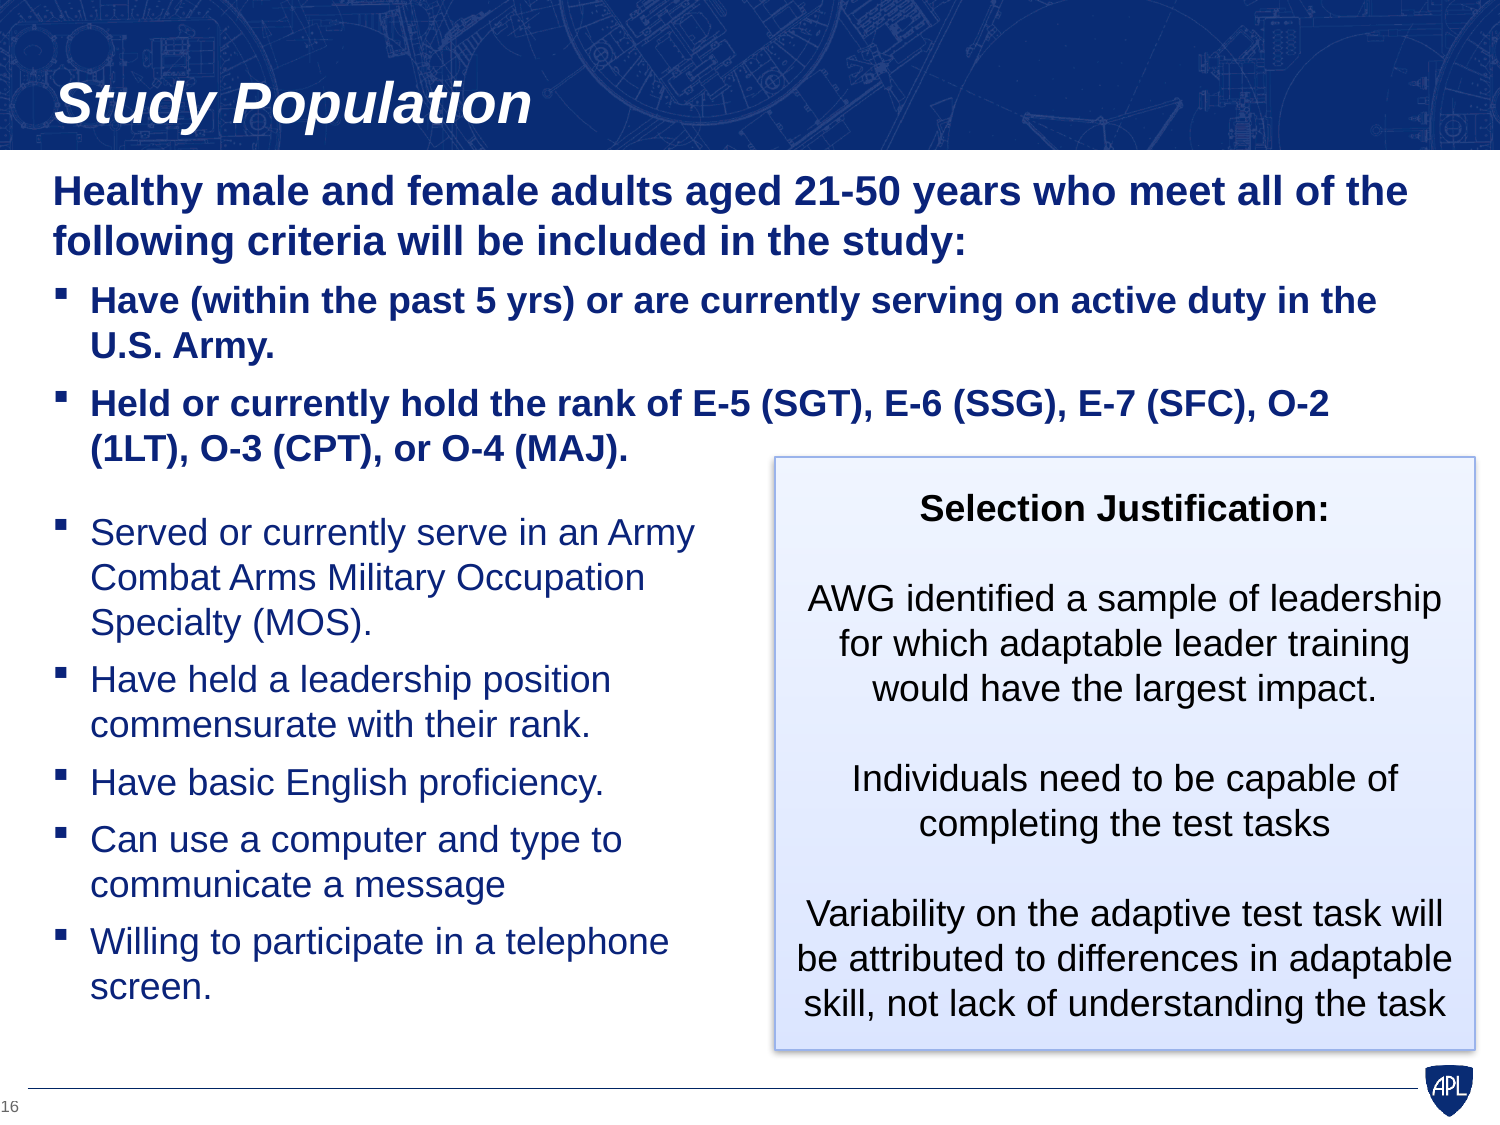

# Study Population
Healthy male and female adults aged 21-50 years who meet all of the following criteria will be included in the study:
Have (within the past 5 yrs) or are currently serving on active duty in the U.S. Army.
Held or currently hold the rank of E-5 (SGT), E-6 (SSG), E-7 (SFC), O-2 (1LT), O-3 (CPT), or O-4 (MAJ).
Selection Justification:

AWG identified a sample of leadership for which adaptable leader training would have the largest impact.

Individuals need to be capable of completing the test tasks

Variability on the adaptive test task will be attributed to differences in adaptable skill, not lack of understanding the task
Served or currently serve in an Army Combat Arms Military Occupation Specialty (MOS).
Have held a leadership position commensurate with their rank.
Have basic English proficiency.
Can use a computer and type to communicate a message
Willing to participate in a telephone screen.